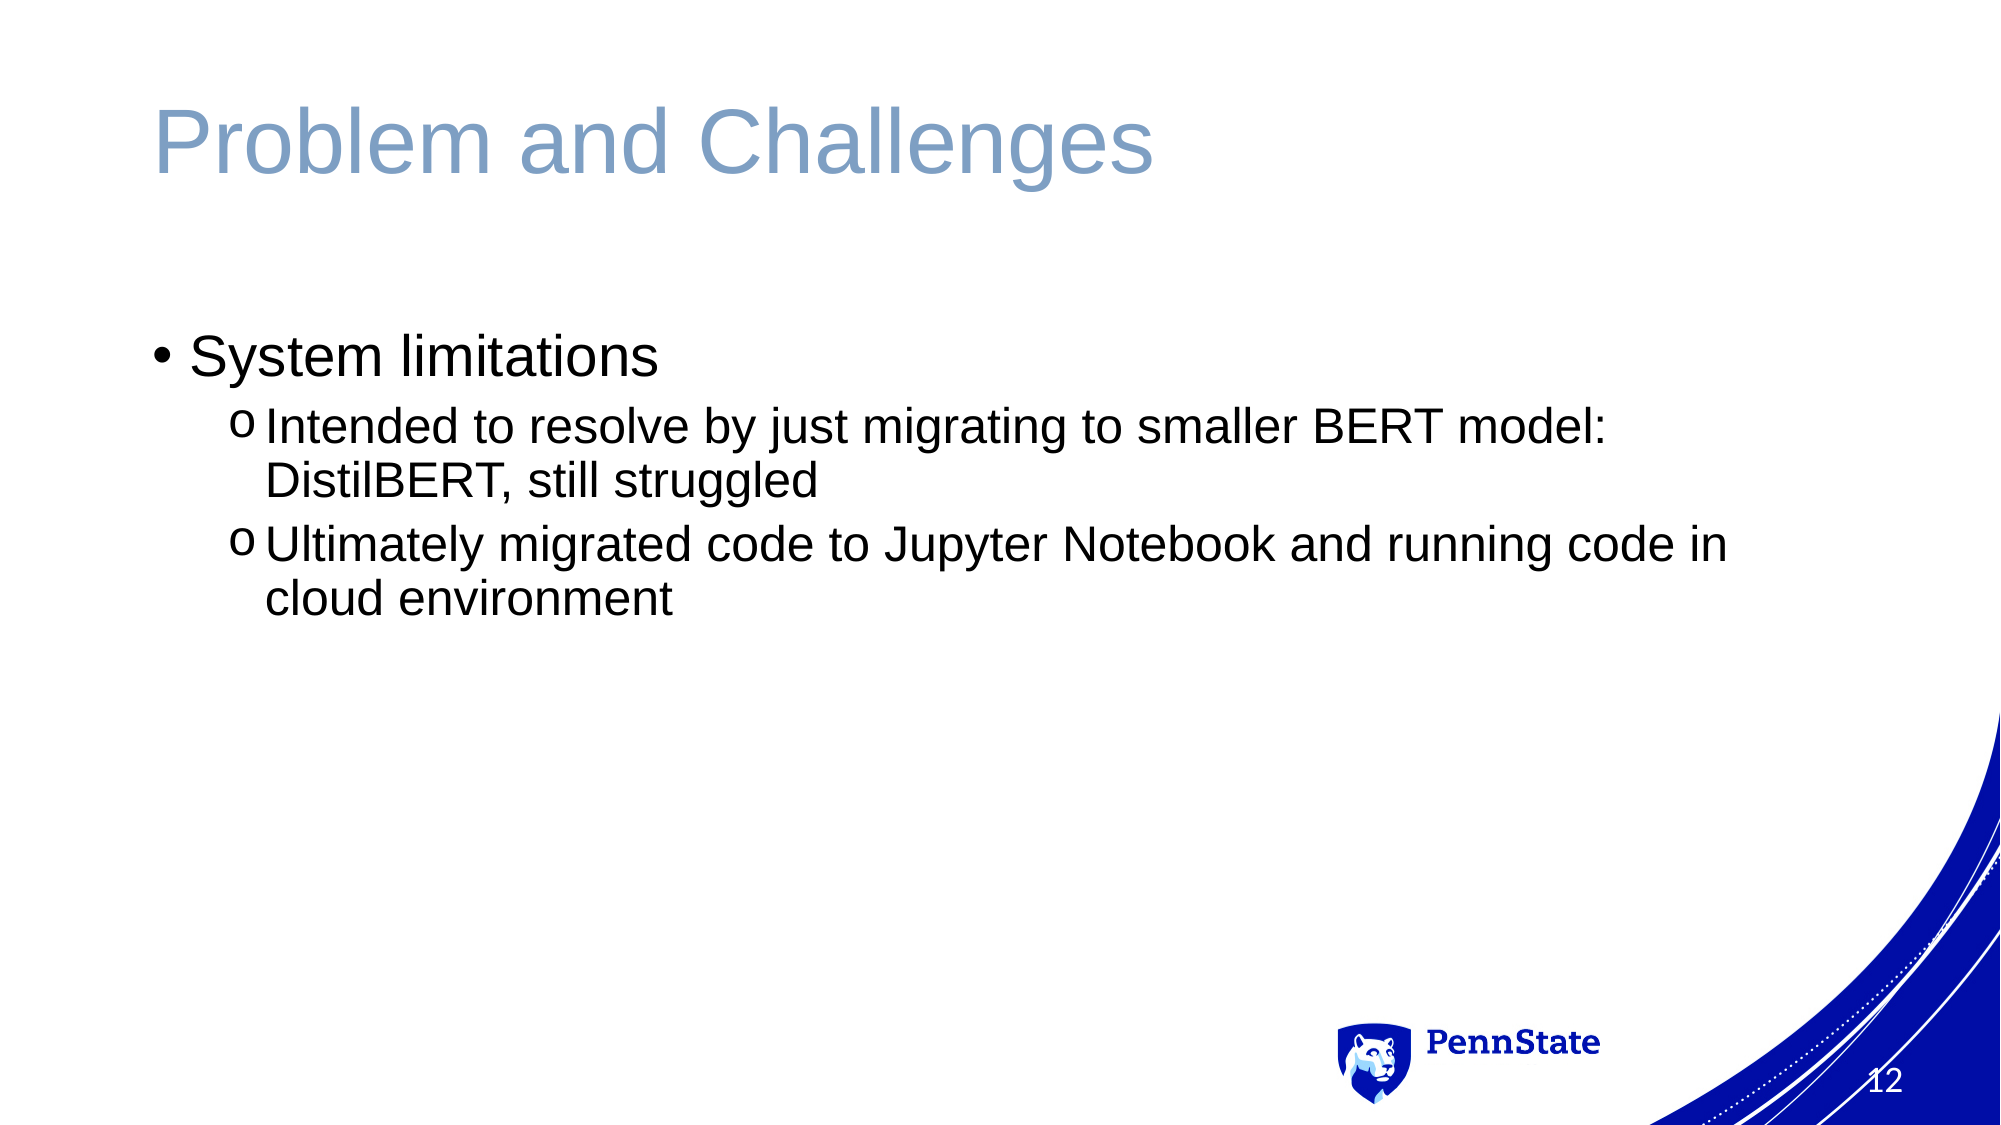

# Problem and Challenges

System limitations
Intended to resolve by just migrating to smaller BERT model: DistilBERT, still struggled
Ultimately migrated code to Jupyter Notebook and running code in cloud environment